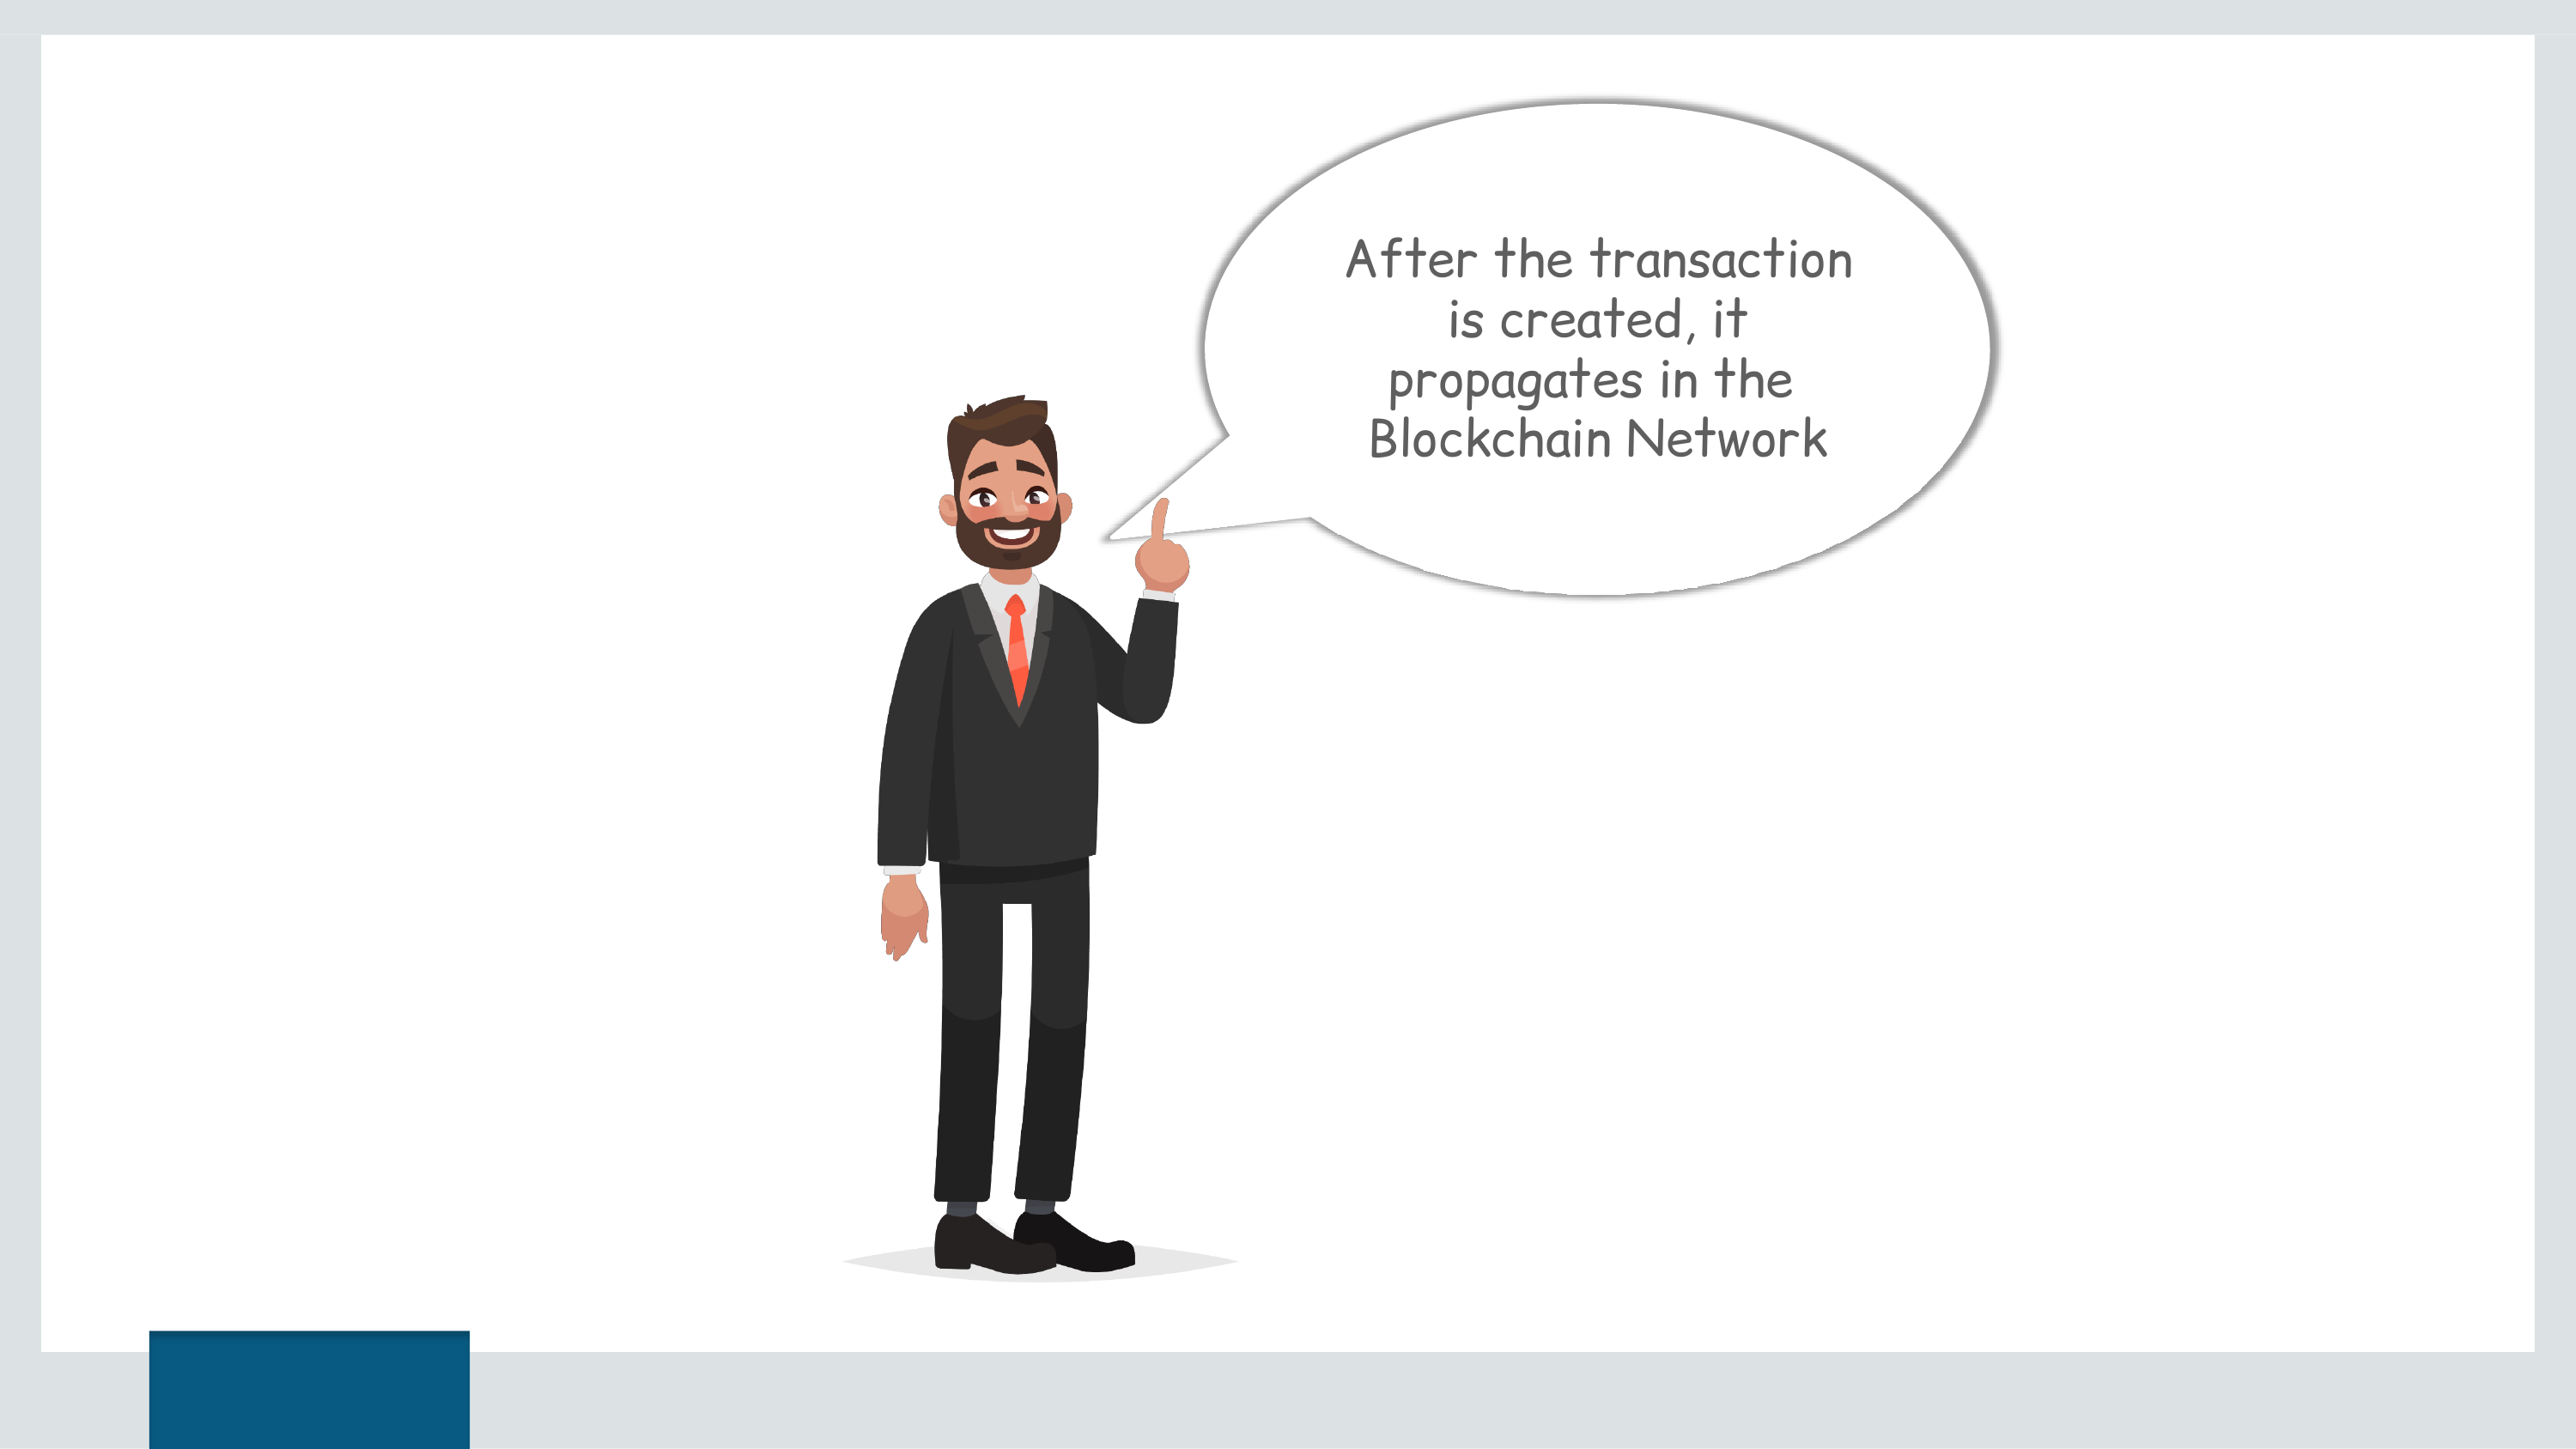

# After the transaction  is created, it  propagates in the  Blockchain Network